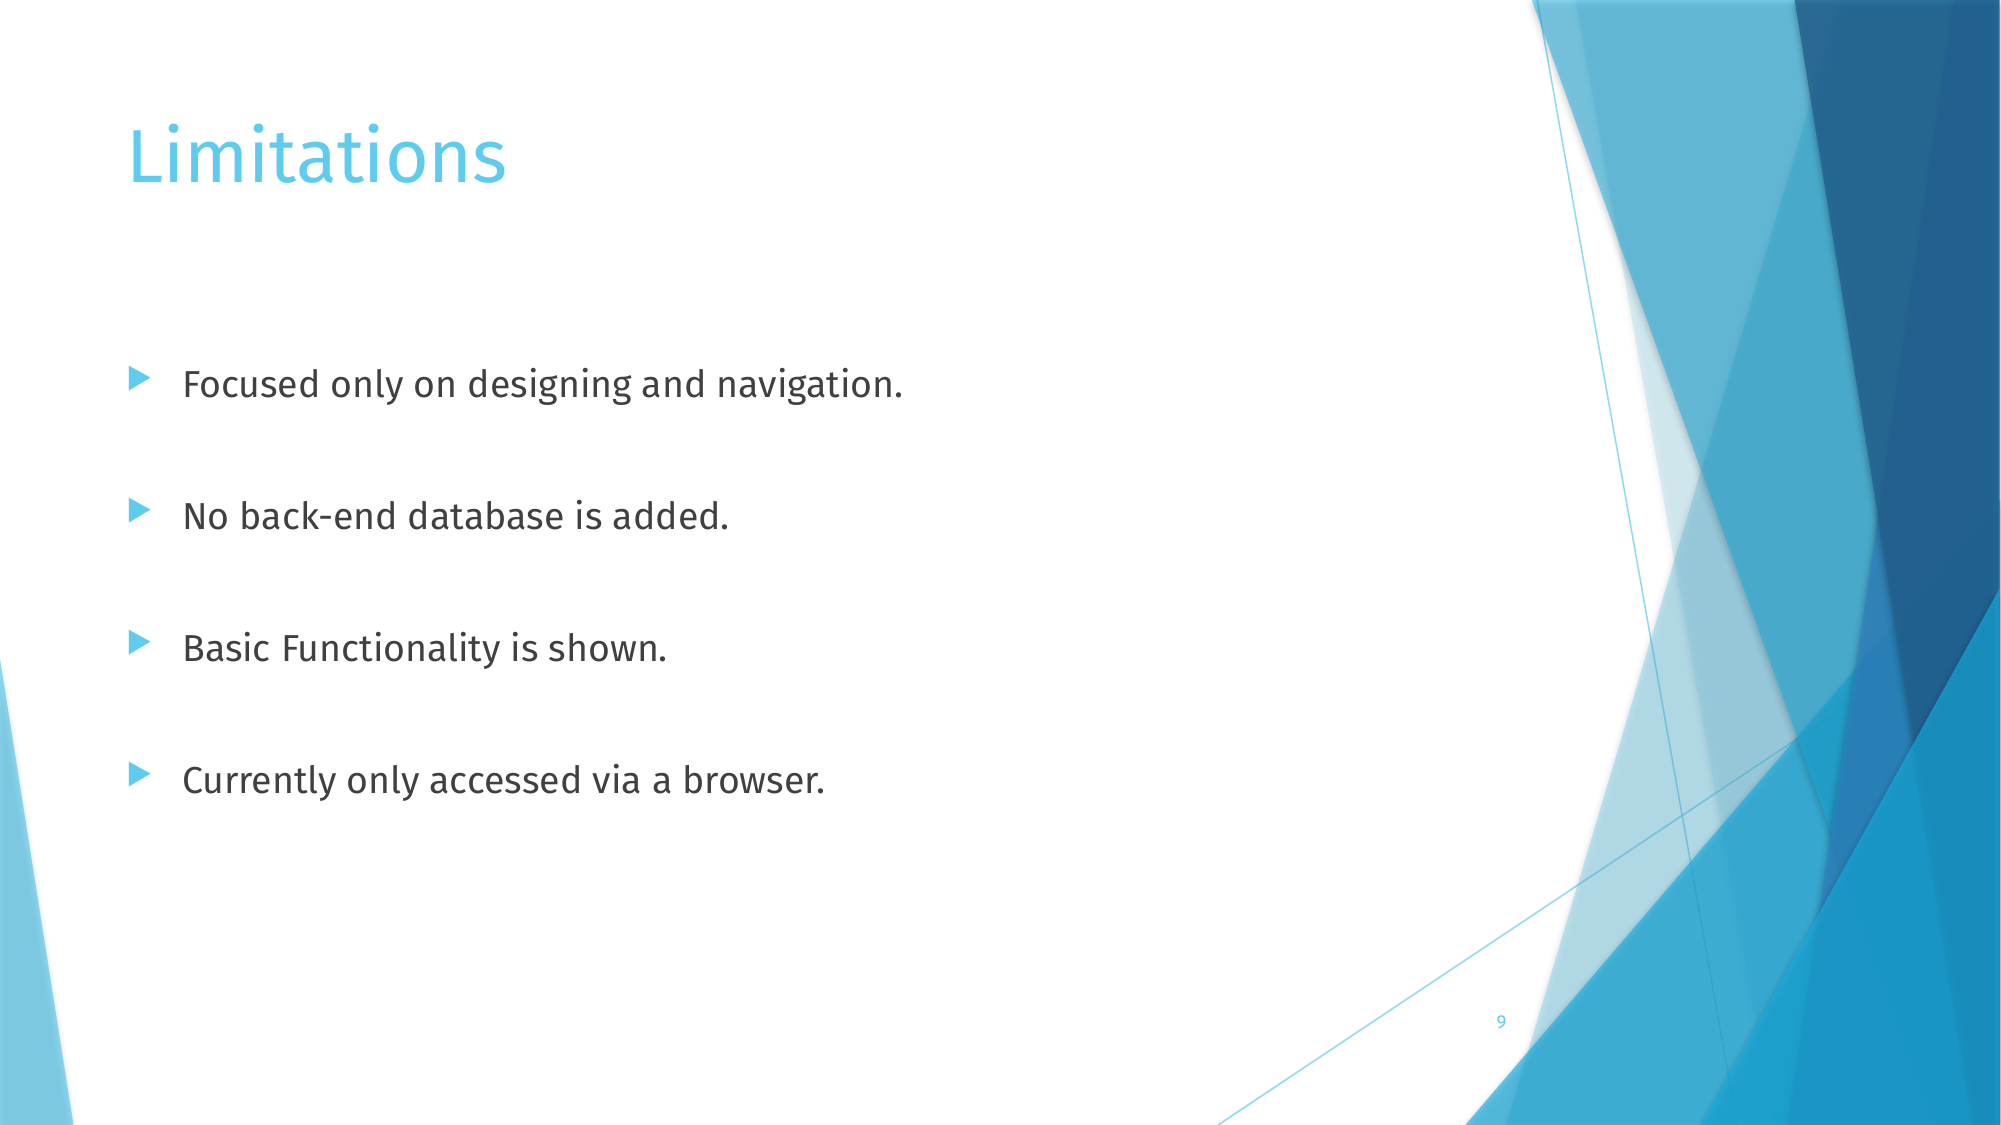

# Limitations
Focused only on designing and navigation.

No back-end database is added.

Basic Functionality is shown.

Currently only accessed via a browser.
9